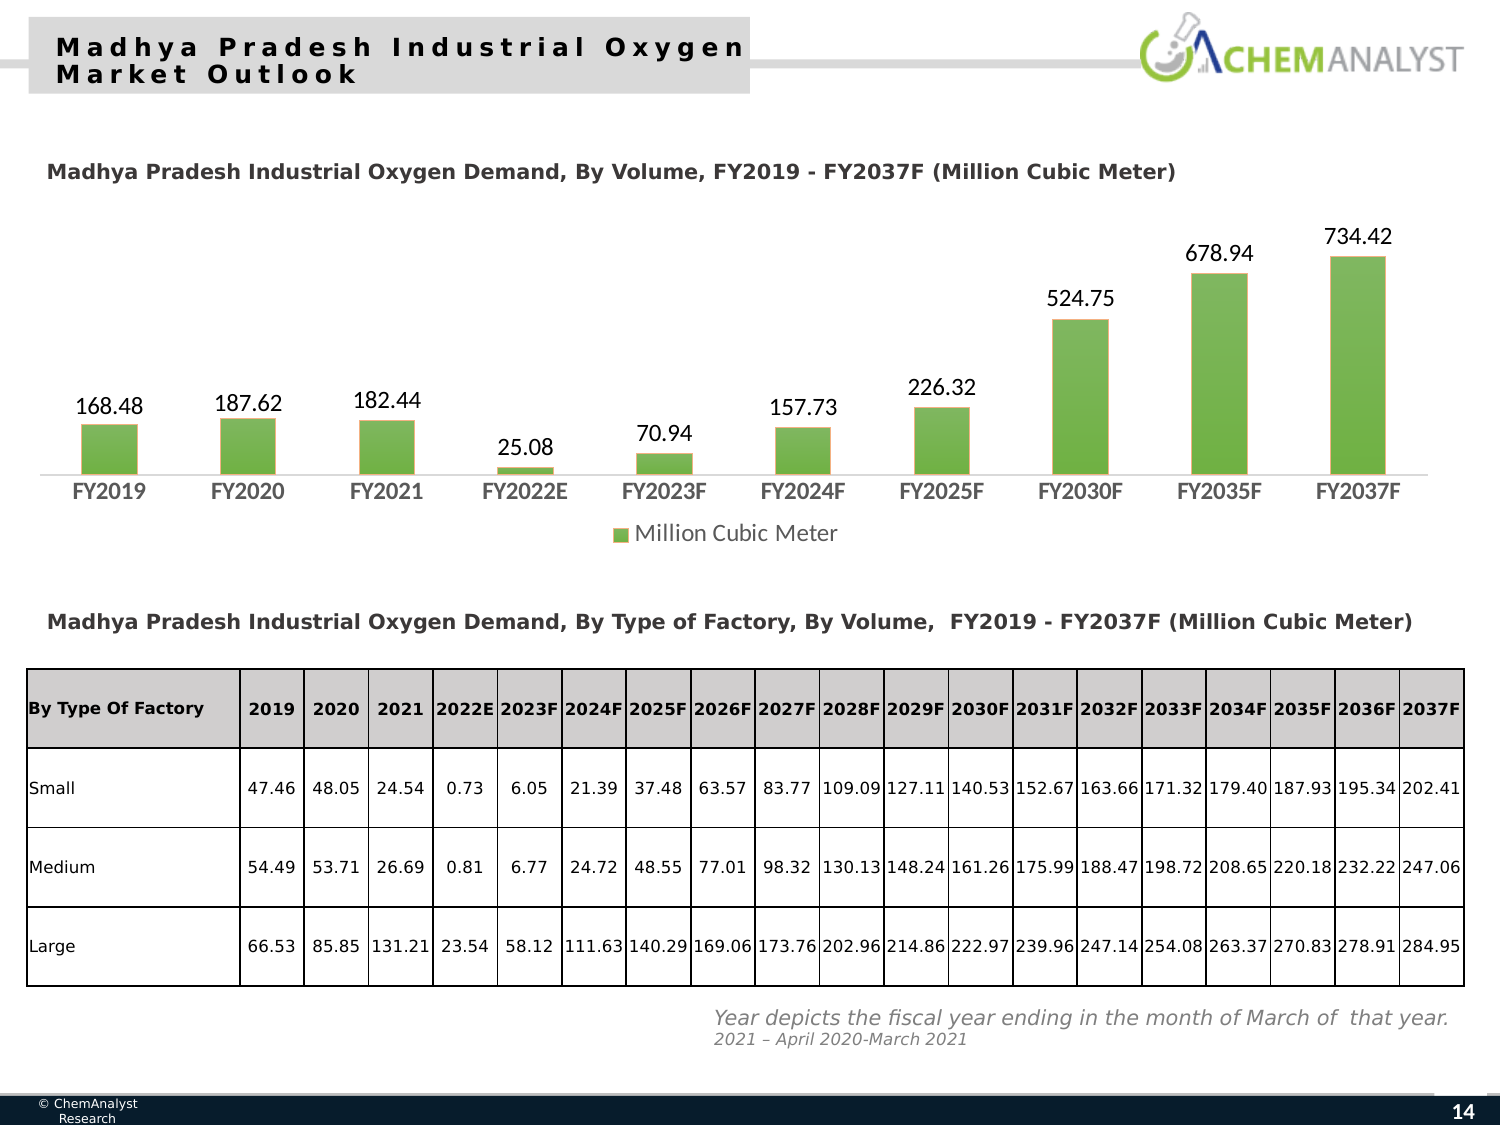

Madhya Pradesh Industrial Oxygen Market Outlook
Madhya Pradesh Industrial Oxygen Demand, By Volume, FY2019 - FY2037F (Million Cubic Meter)

### Chart

| Category | Million Cubic Meter |
|---|---|
| FY2019 | 168.478464 |
| FY2020 | 187.615297 |
| FY2021 | 182.442865 |
| FY2022E | 25.078419999999998 |
| FY2023F | 70.93866728880002 |
| FY2024F | 157.73257819583395 |
| FY2025F | 226.3171650831729 |
| FY2030F | 524.7485314834416 |
| FY2035F | 678.9383557479827 |
| FY2037F | 734.4162540196907 |
Madhya Pradesh Industrial Oxygen Demand, By Type of Factory, By Volume,  FY2019 - FY2037F (Million Cubic Meter)
| By Type Of Factory | 2019 | 2020 | 2021 | 2022E | 2023F | 2024F | 2025F | 2026F | 2027F | 2028F | 2029F | 2030F | 2031F | 2032F | 2033F | 2034F | 2035F | 2036F | 2037F |
| --- | --- | --- | --- | --- | --- | --- | --- | --- | --- | --- | --- | --- | --- | --- | --- | --- | --- | --- | --- |
| Small | 47.46 | 48.05 | 24.54 | 0.73 | 6.05 | 21.39 | 37.48 | 63.57 | 83.77 | 109.09 | 127.11 | 140.53 | 152.67 | 163.66 | 171.32 | 179.40 | 187.93 | 195.34 | 202.41 |
| Medium | 54.49 | 53.71 | 26.69 | 0.81 | 6.77 | 24.72 | 48.55 | 77.01 | 98.32 | 130.13 | 148.24 | 161.26 | 175.99 | 188.47 | 198.72 | 208.65 | 220.18 | 232.22 | 247.06 |
| Large | 66.53 | 85.85 | 131.21 | 23.54 | 58.12 | 111.63 | 140.29 | 169.06 | 173.76 | 202.96 | 214.86 | 222.97 | 239.96 | 247.14 | 254.08 | 263.37 | 270.83 | 278.91 | 284.95 |
Year depicts the fiscal year ending in the month of March of  that year.
2021 – April 2020-March 2021